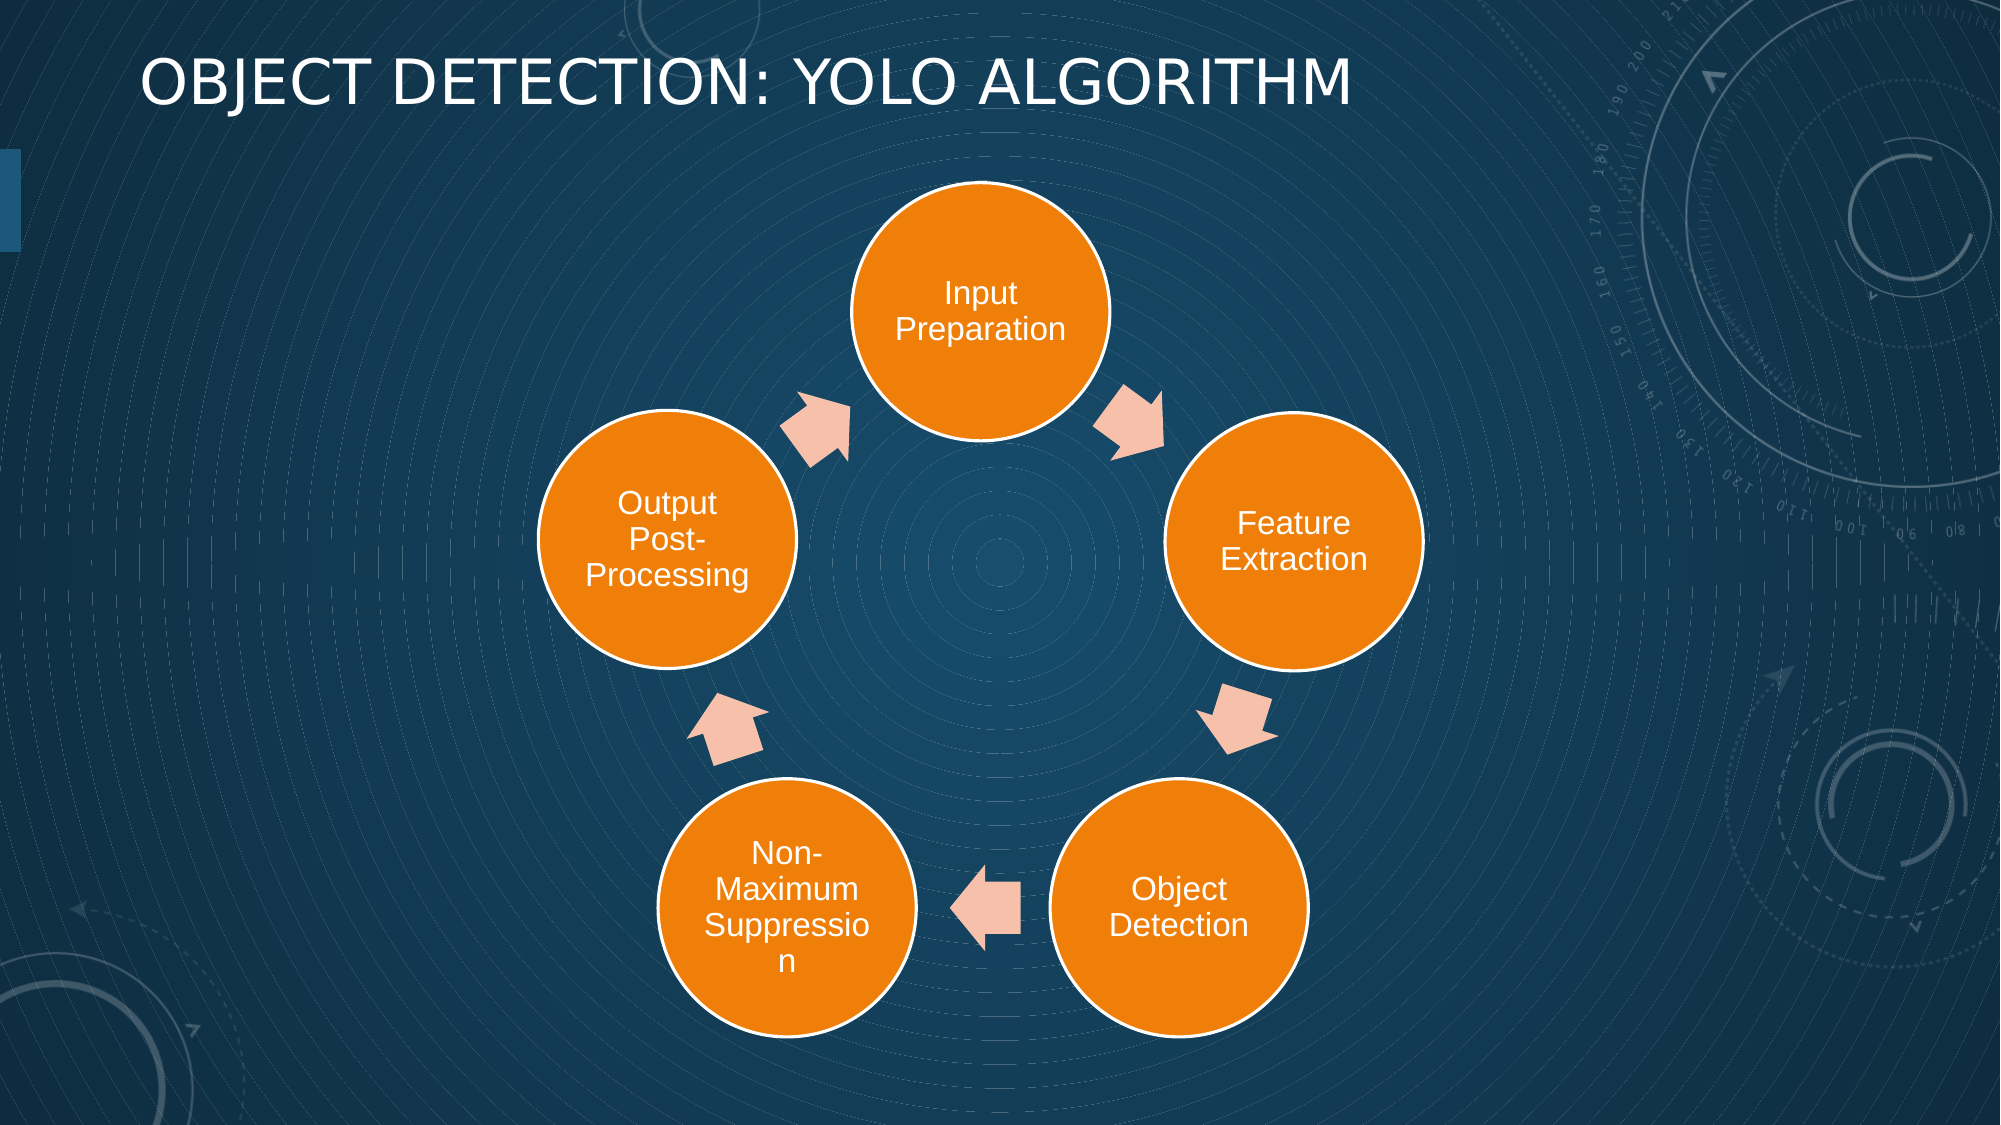

# Object detection: yolo algorithm
Input Preparation

Feature Extraction

Object Detection

Non-Maximum Suppression

Output
Post-Processing